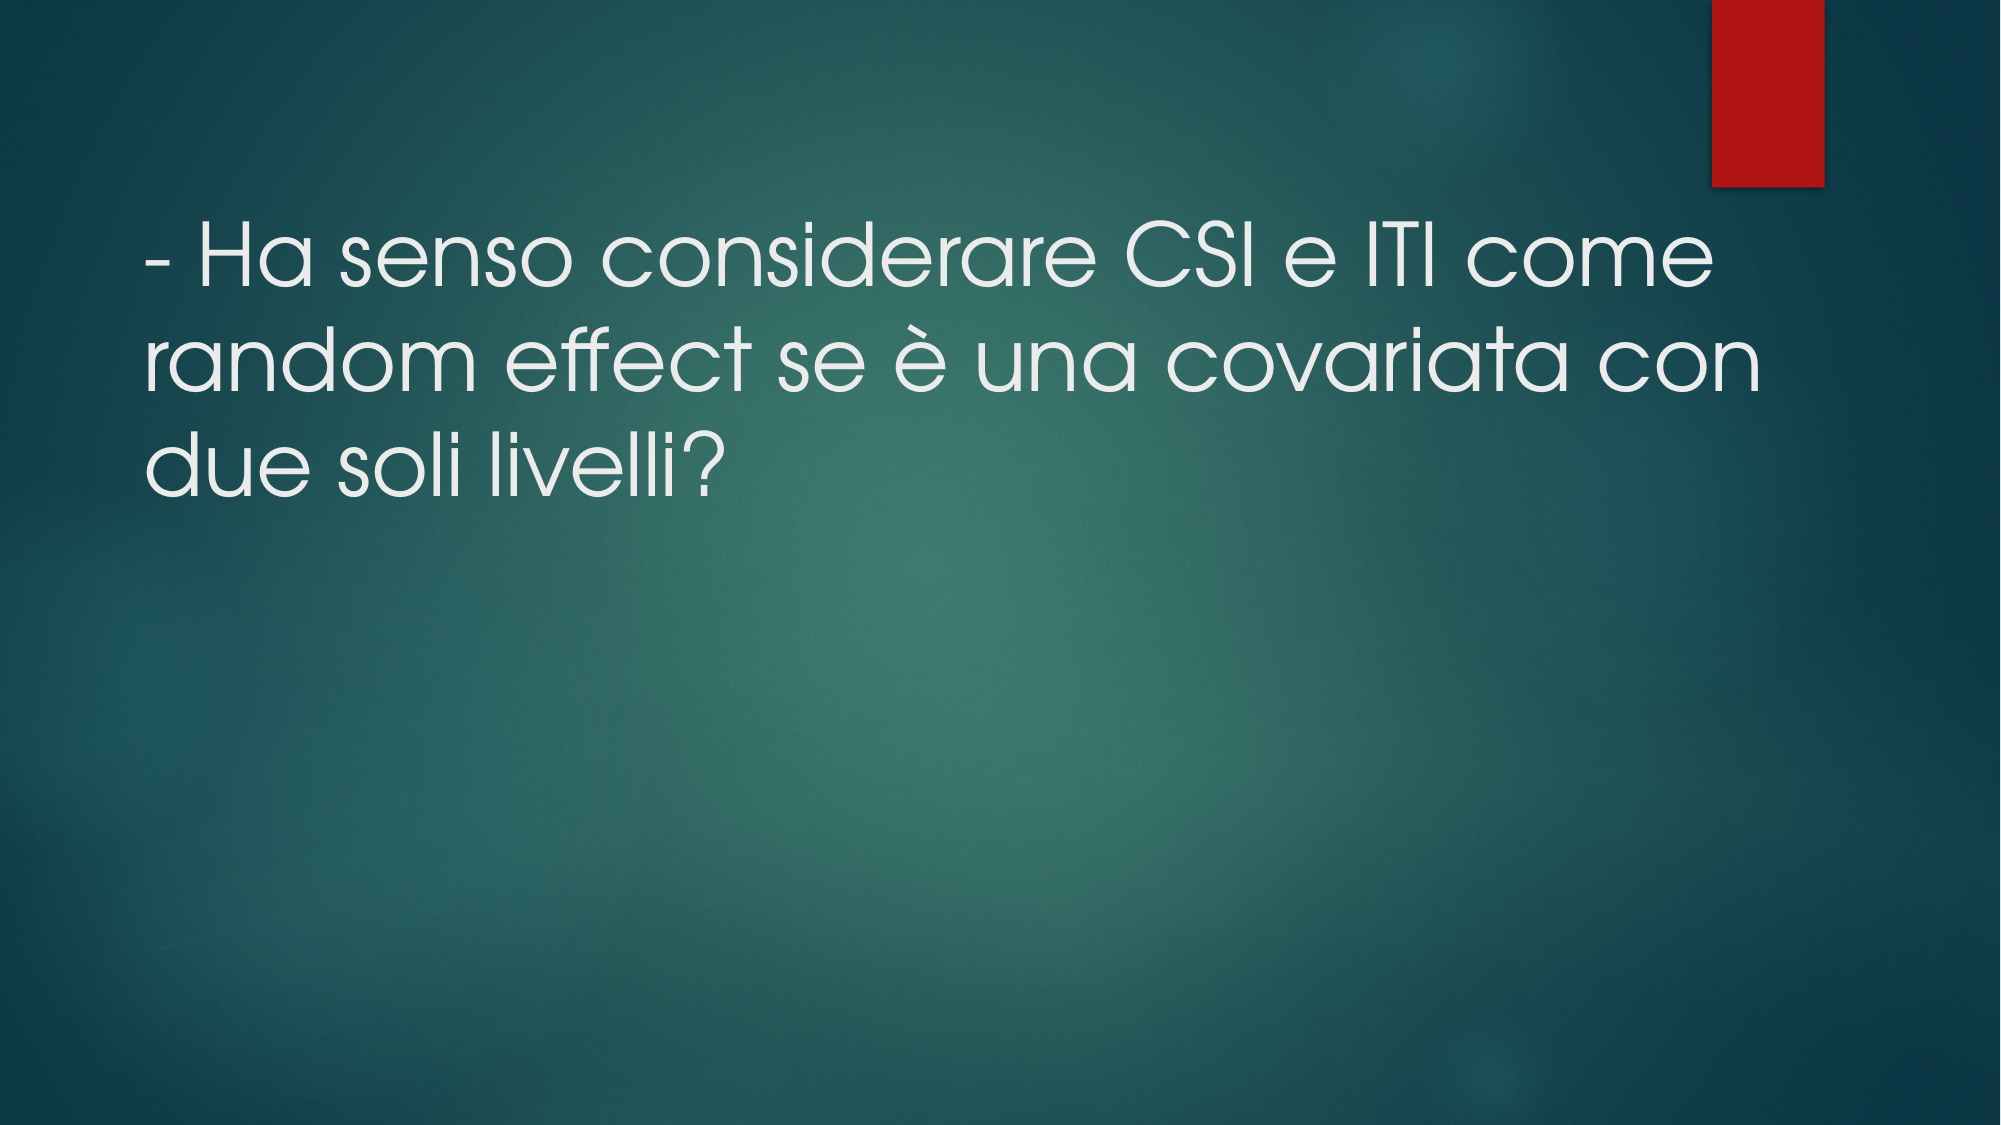

# - Ha senso considerare CSI e ITI come random effect se è una covariata con due soli livelli?